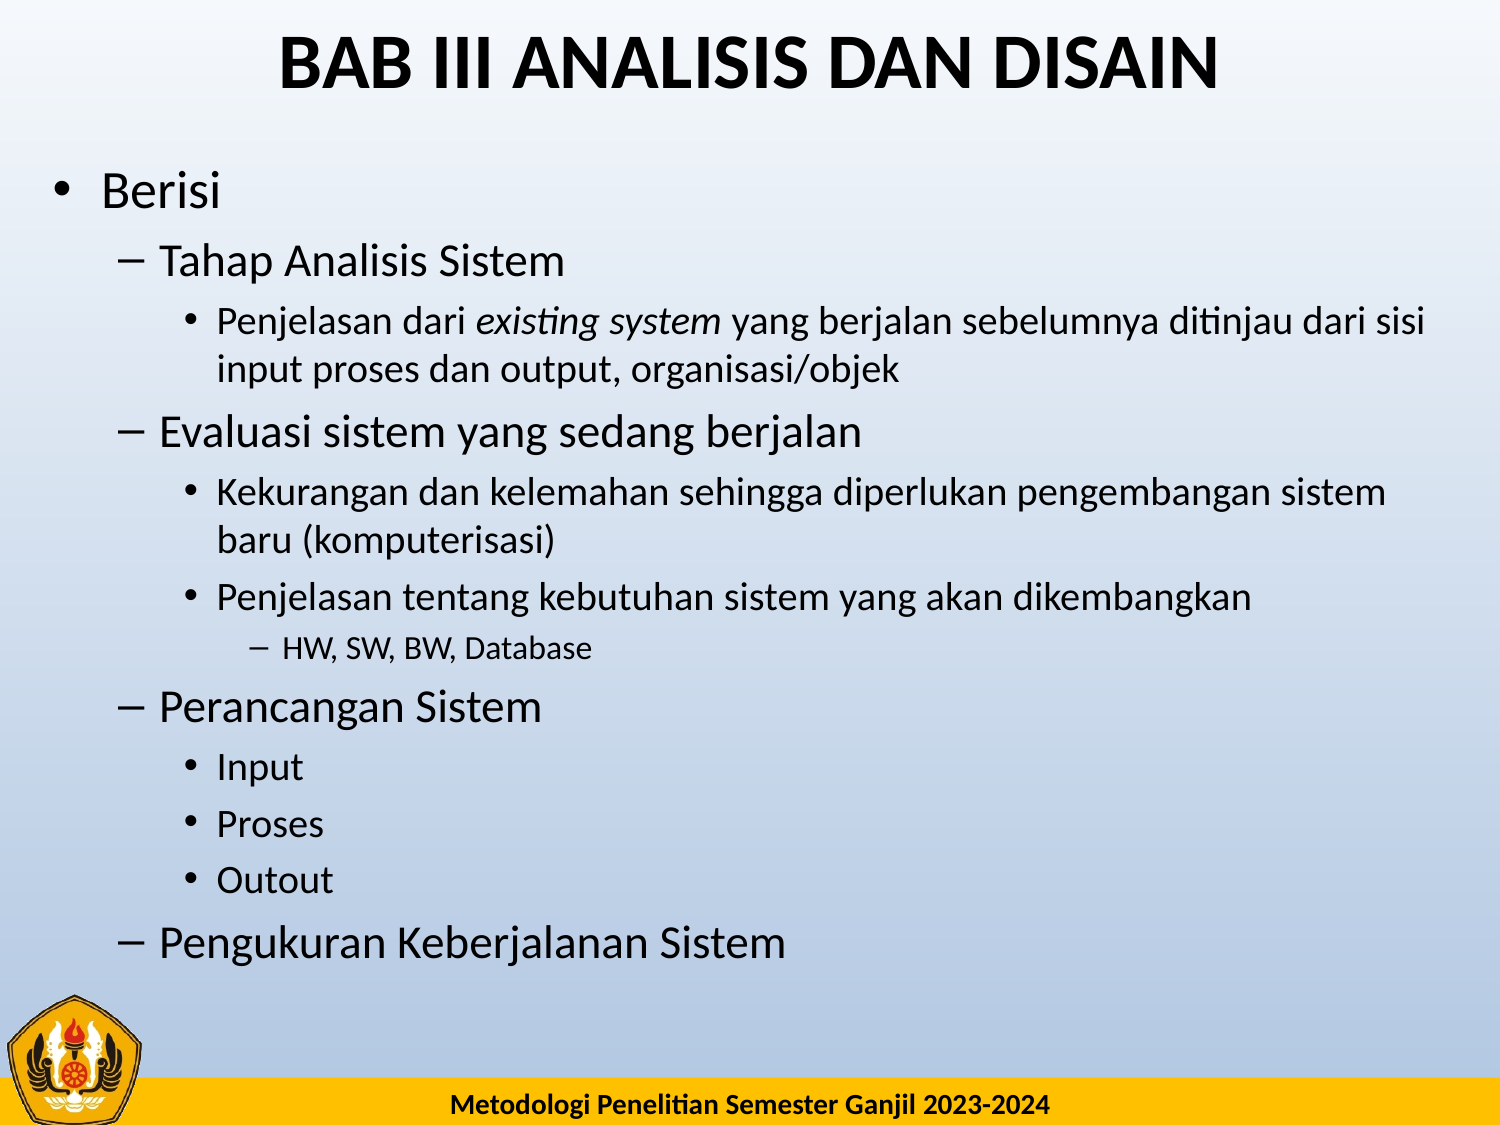

# BAB III ANALISIS DAN DISAIN
Berisi
Tahap Analisis Sistem
Penjelasan dari existing system yang berjalan sebelumnya ditinjau dari sisi input proses dan output, organisasi/objek
Evaluasi sistem yang sedang berjalan
Kekurangan dan kelemahan sehingga diperlukan pengembangan sistem baru (komputerisasi)
Penjelasan tentang kebutuhan sistem yang akan dikembangkan
HW, SW, BW, Database
Perancangan Sistem
Input
Proses
Outout
Pengukuran Keberjalanan Sistem